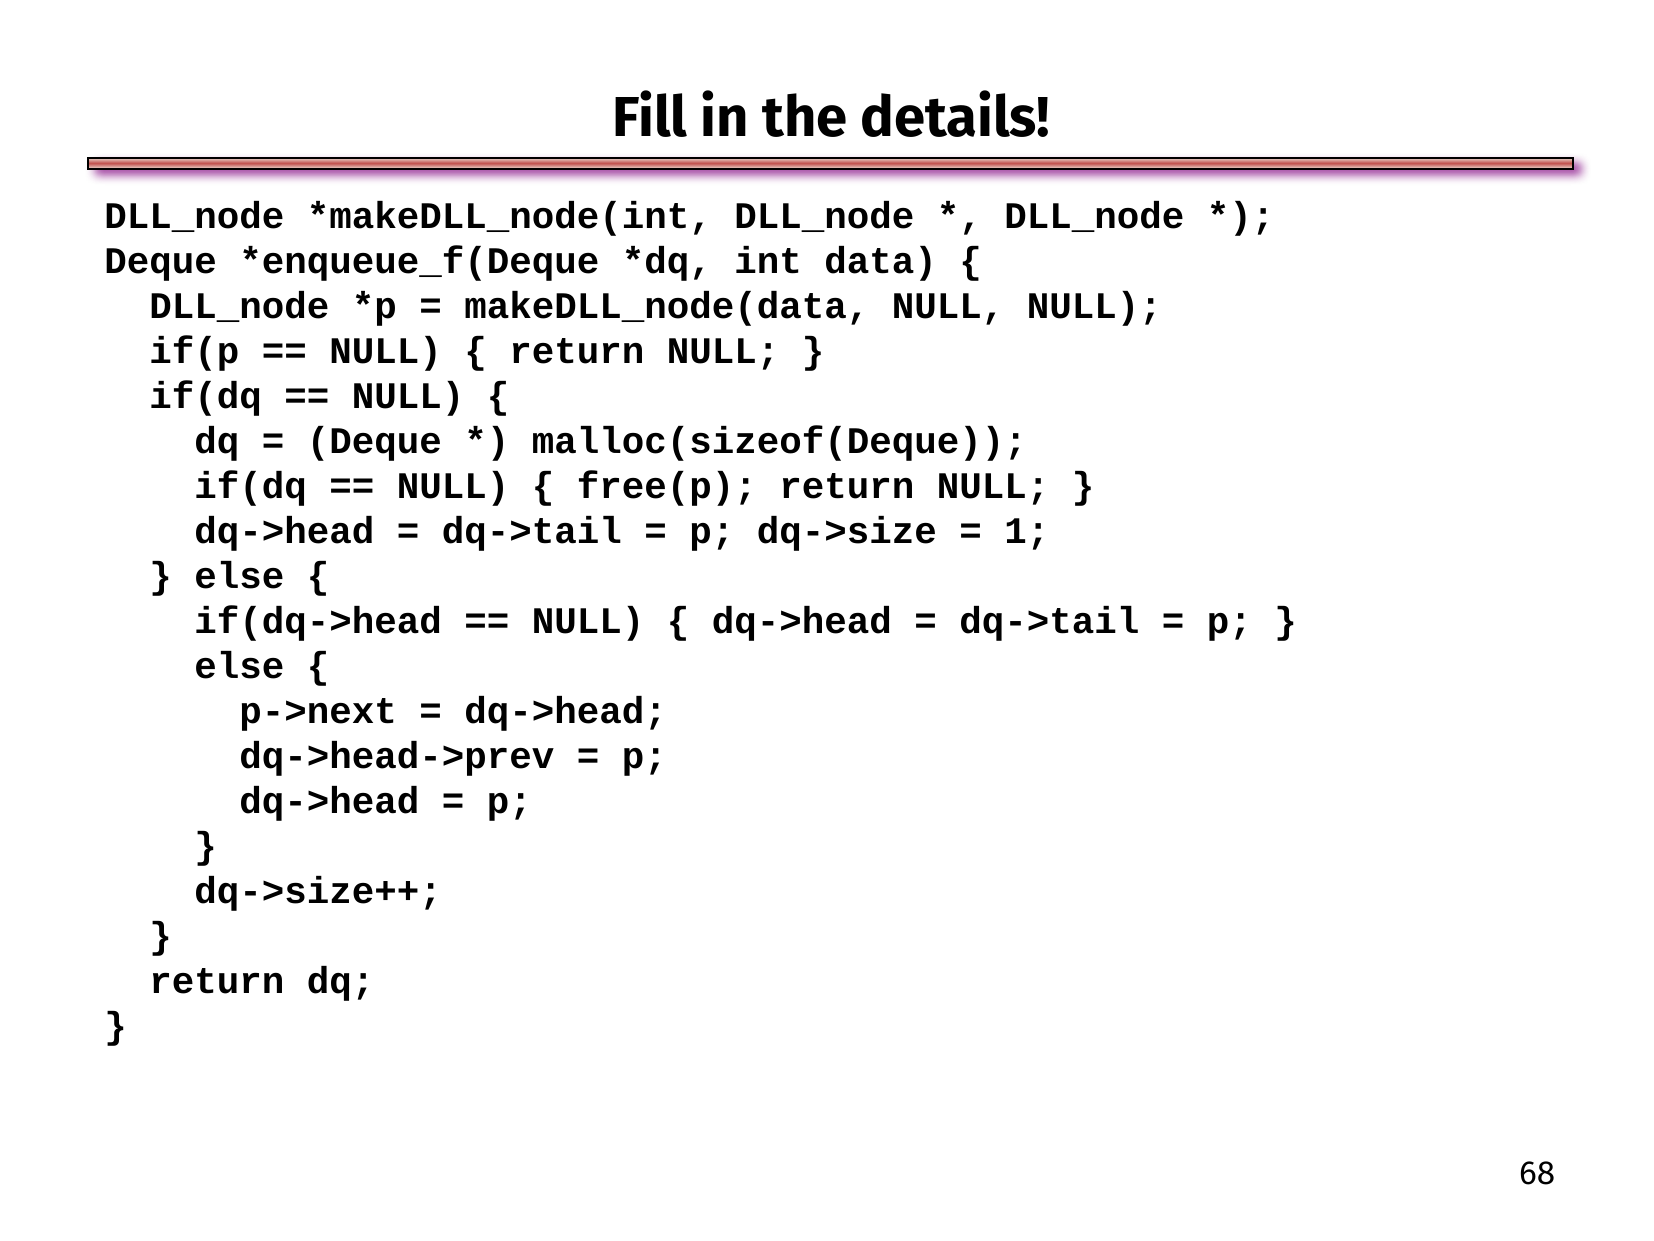

Fill in the details!
DLL_node *makeDLL_node(int, DLL_node *, DLL_node *);
Deque *enqueue_f(Deque *dq, int data) {
  DLL_node *p = makeDLL_node(data, NULL, NULL);
  if(p == NULL) { return NULL; }
  if(dq == NULL) {
    dq = (Deque *) malloc(sizeof(Deque));
    if(dq == NULL) { free(p); return NULL; }
    dq->head = dq->tail = p; dq->size = 1;
  } else {
    if(dq->head == NULL) { dq->head = dq->tail = p; }
    else {
      p->next = dq->head;
      dq->head->prev = p;
      dq->head = p;
    }
    dq->size++;
  }
  return dq;
}
68